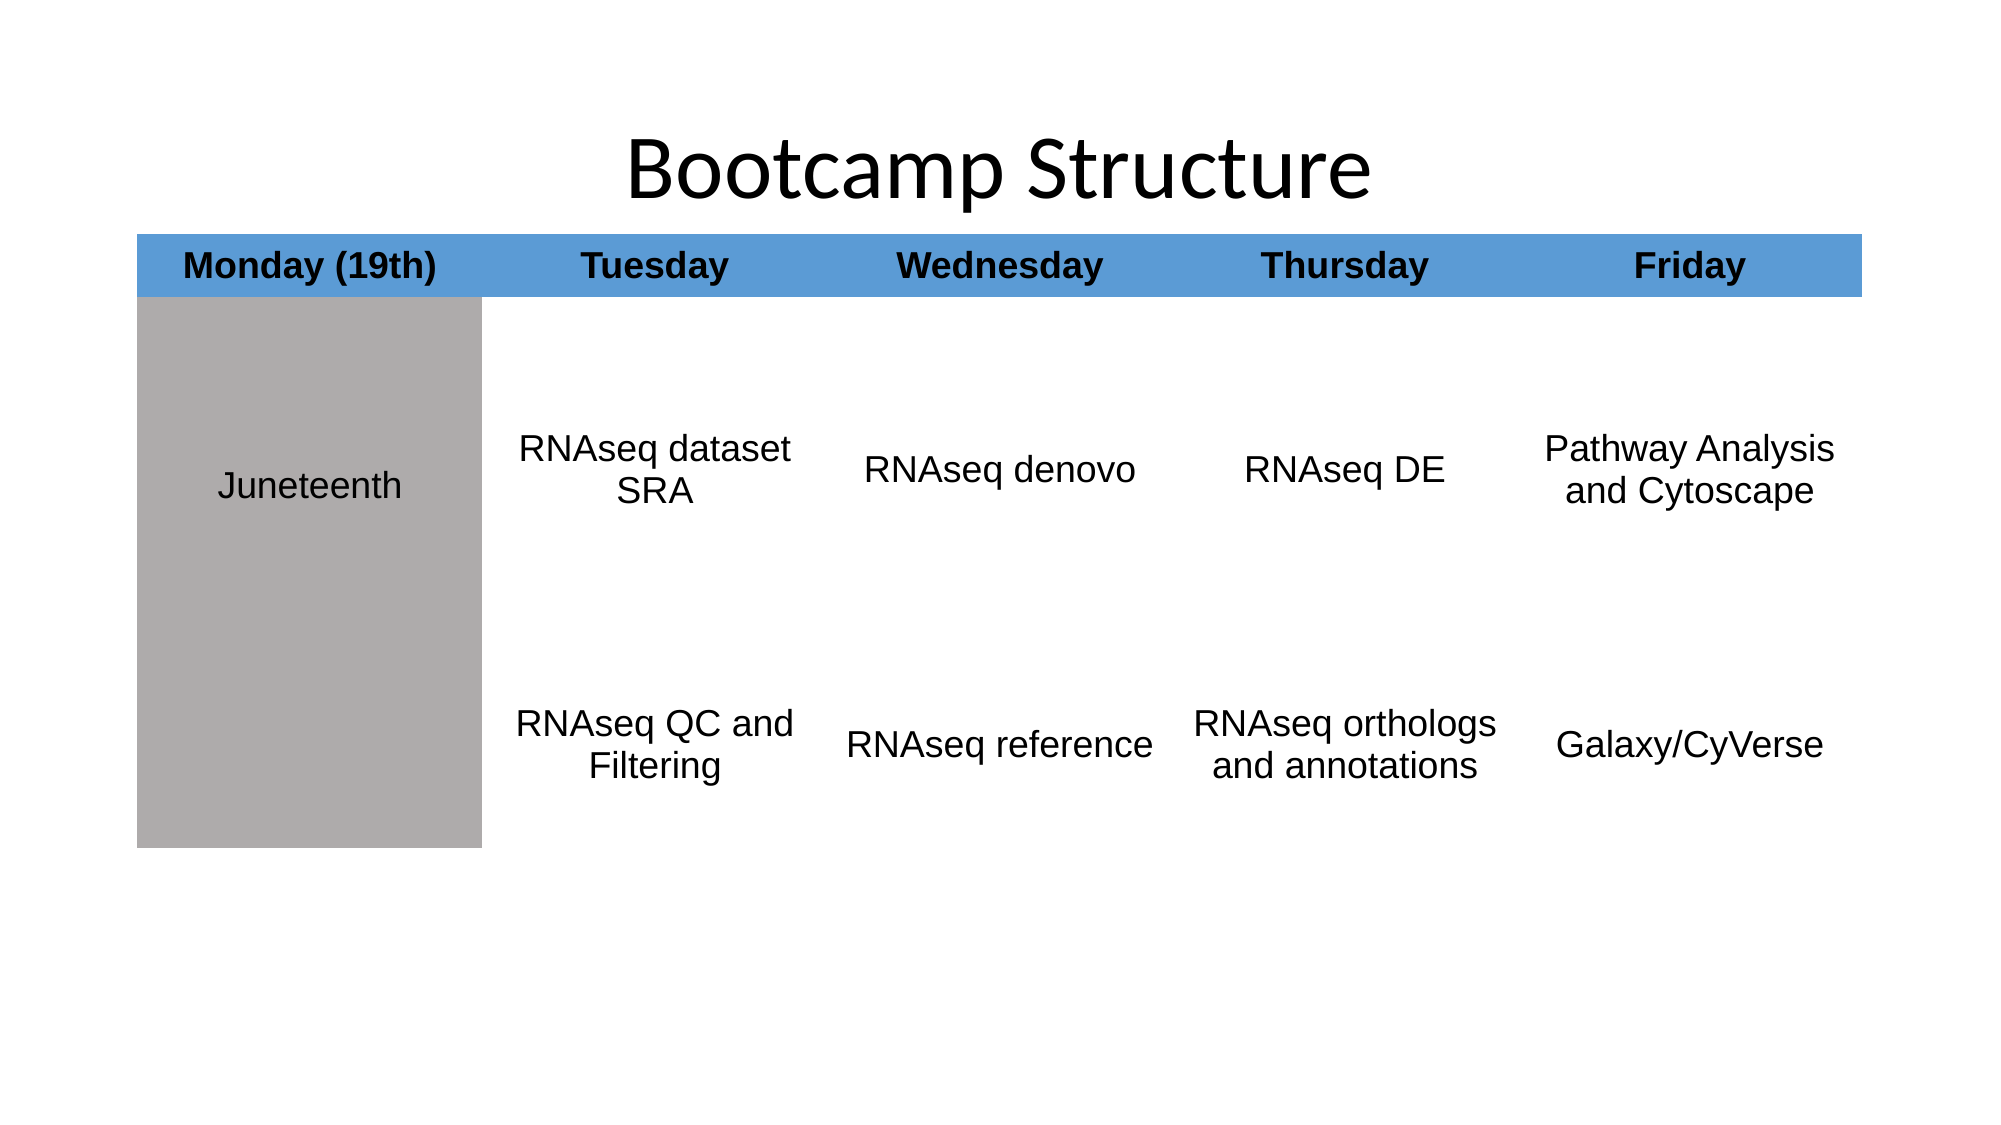

# Bootcamp Structure
| Monday (19th) | Tuesday | Wednesday | Thursday | Friday |
| --- | --- | --- | --- | --- |
| Juneteenth | RNAseq dataset SRA | RNAseq denovo | RNAseq DE | Pathway Analysis and Cytoscape |
|  | RNAseq QC and Filtering | RNAseq reference | RNAseq orthologs and annotations | Galaxy/CyVerse |